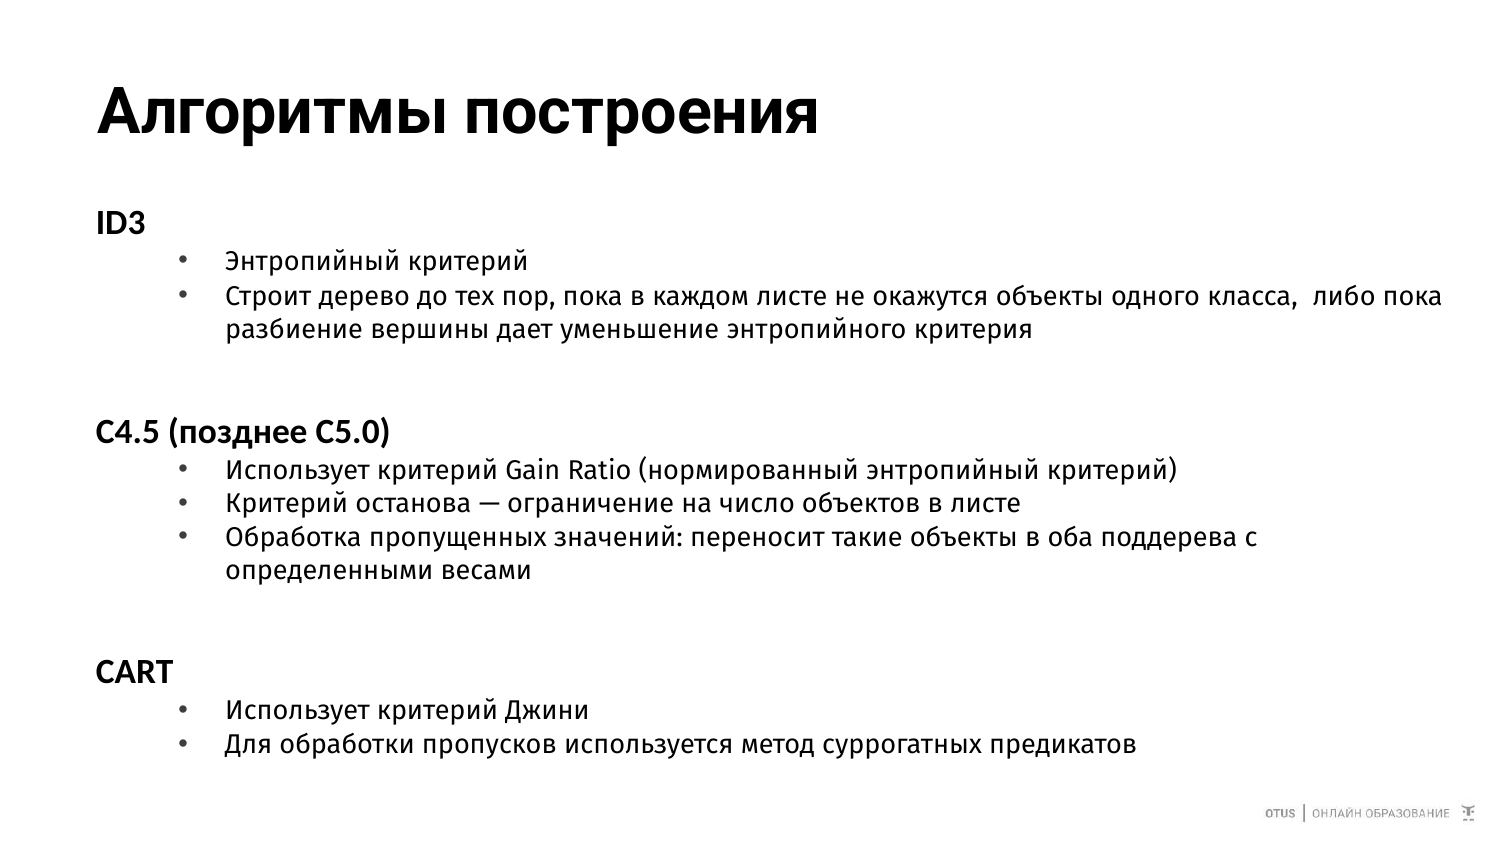

# Алгоритмы построения
ID3
Энтропийный критерий
Строит дерево до тех пор, пока в каждом листе не окажутся объекты одного класса,  либо пока разбиение вершины дает уменьшение энтропийного критерия

C4.5 (позднее С5.0)
Использует критерий Gain Ratio (нормированный энтропийный критерий)
Критерий останова — ограничение на число объектов в листе
Обработка пропущенных значений: переносит такие объекты в оба поддерева с  определенными весами

CART
Использует критерий Джини
Для обработки пропусков используется метод суррогатных предикатов